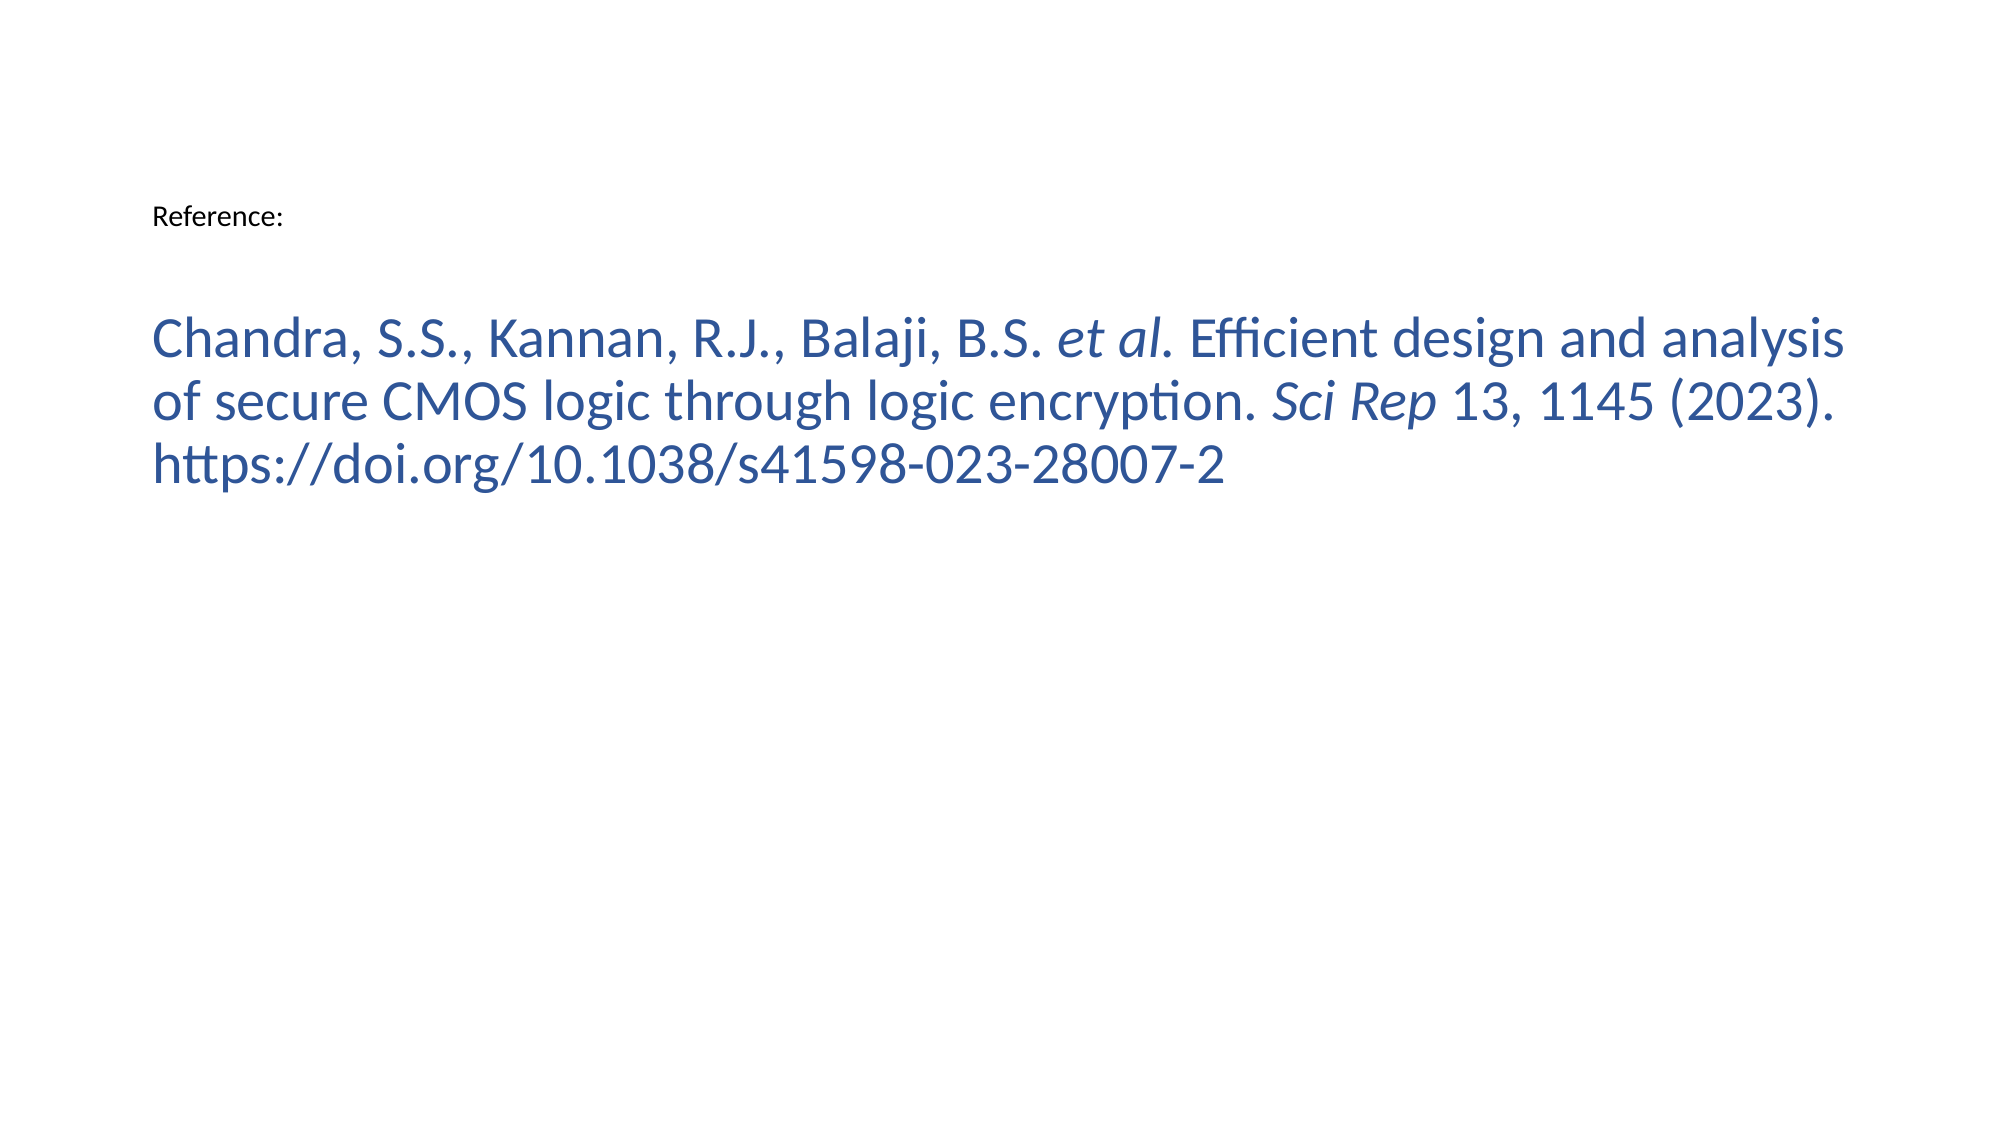

# Reference:
Chandra, S.S., Kannan, R.J., Balaji, B.S. et al. Efficient design and analysis of secure CMOS logic through logic encryption. Sci Rep 13, 1145 (2023). https://doi.org/10.1038/s41598-023-28007-2